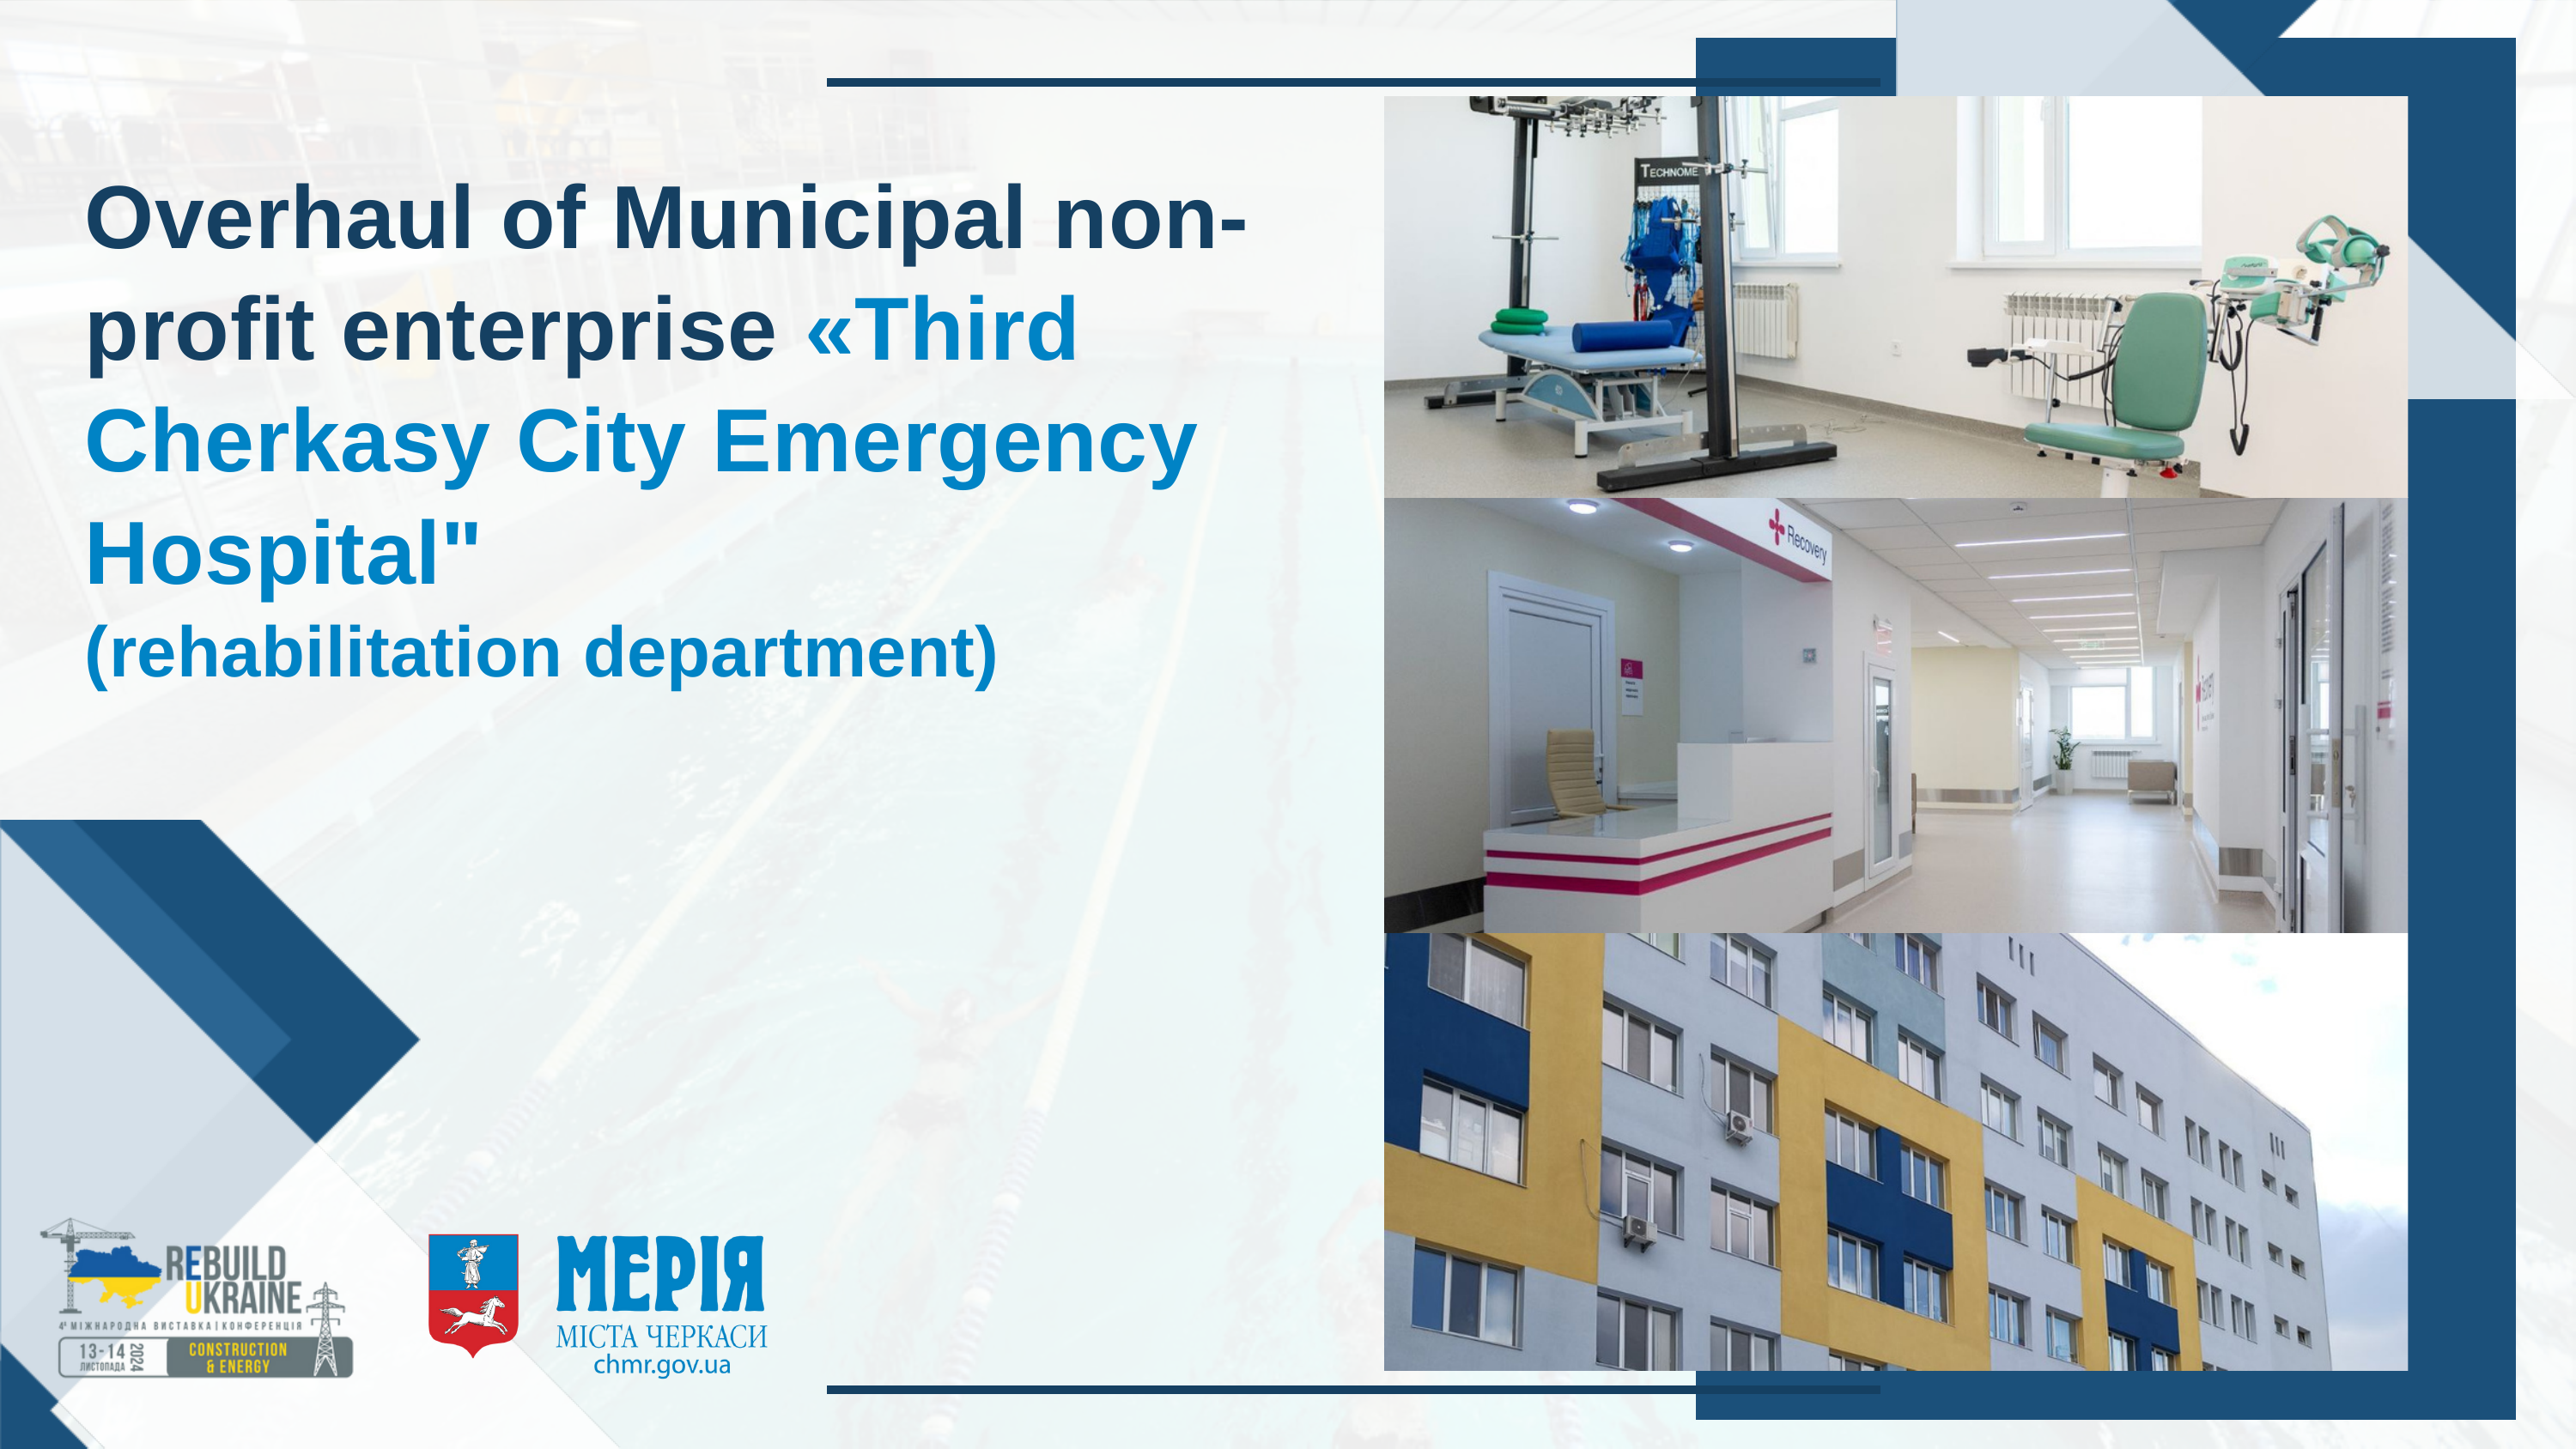

Overhaul of Municipal non-profit enterprise «Third Cherkasy City Emergency Hospital"
(rehabilitation department)